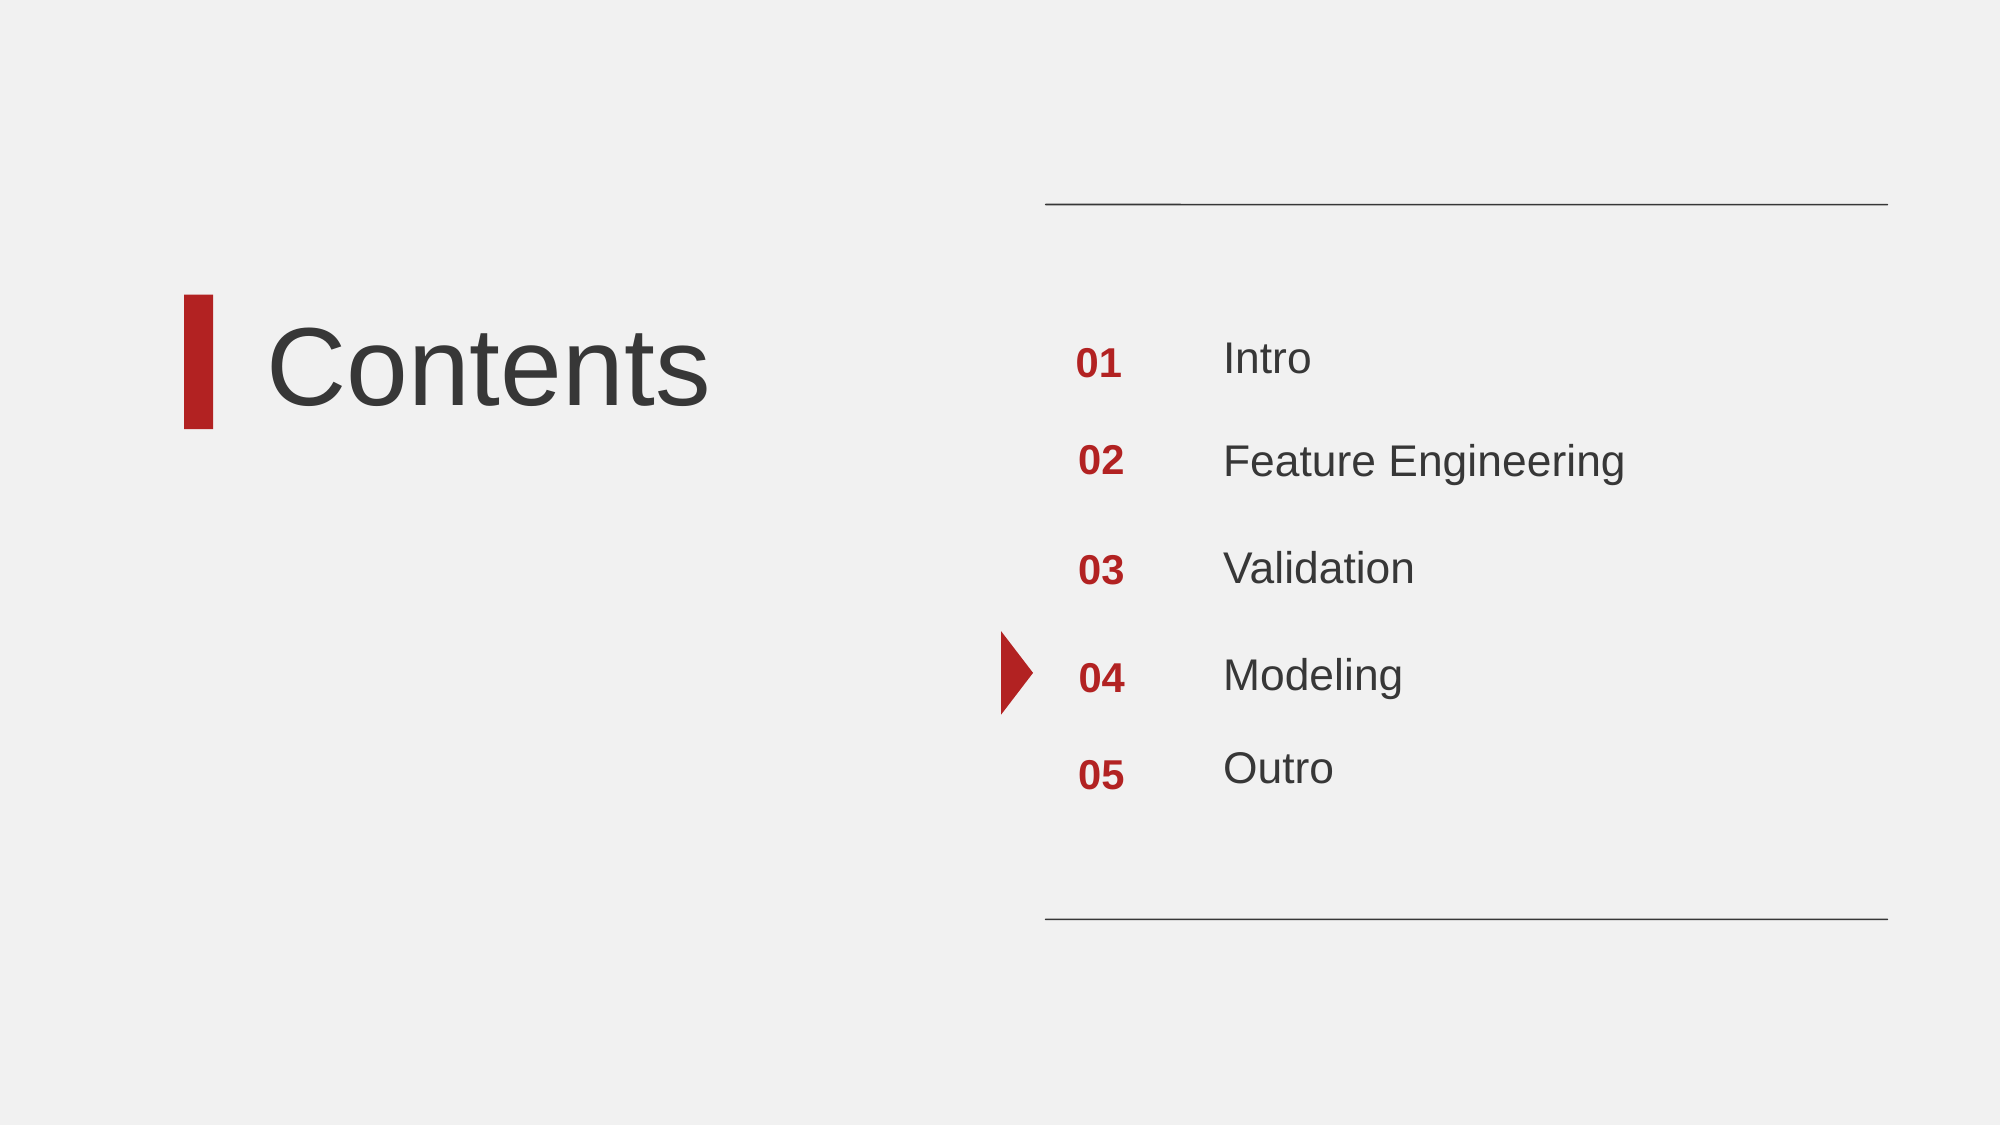

Contents
Intro

Feature Engineering

Validation

Modeling

Outro
01
02
03
04

05